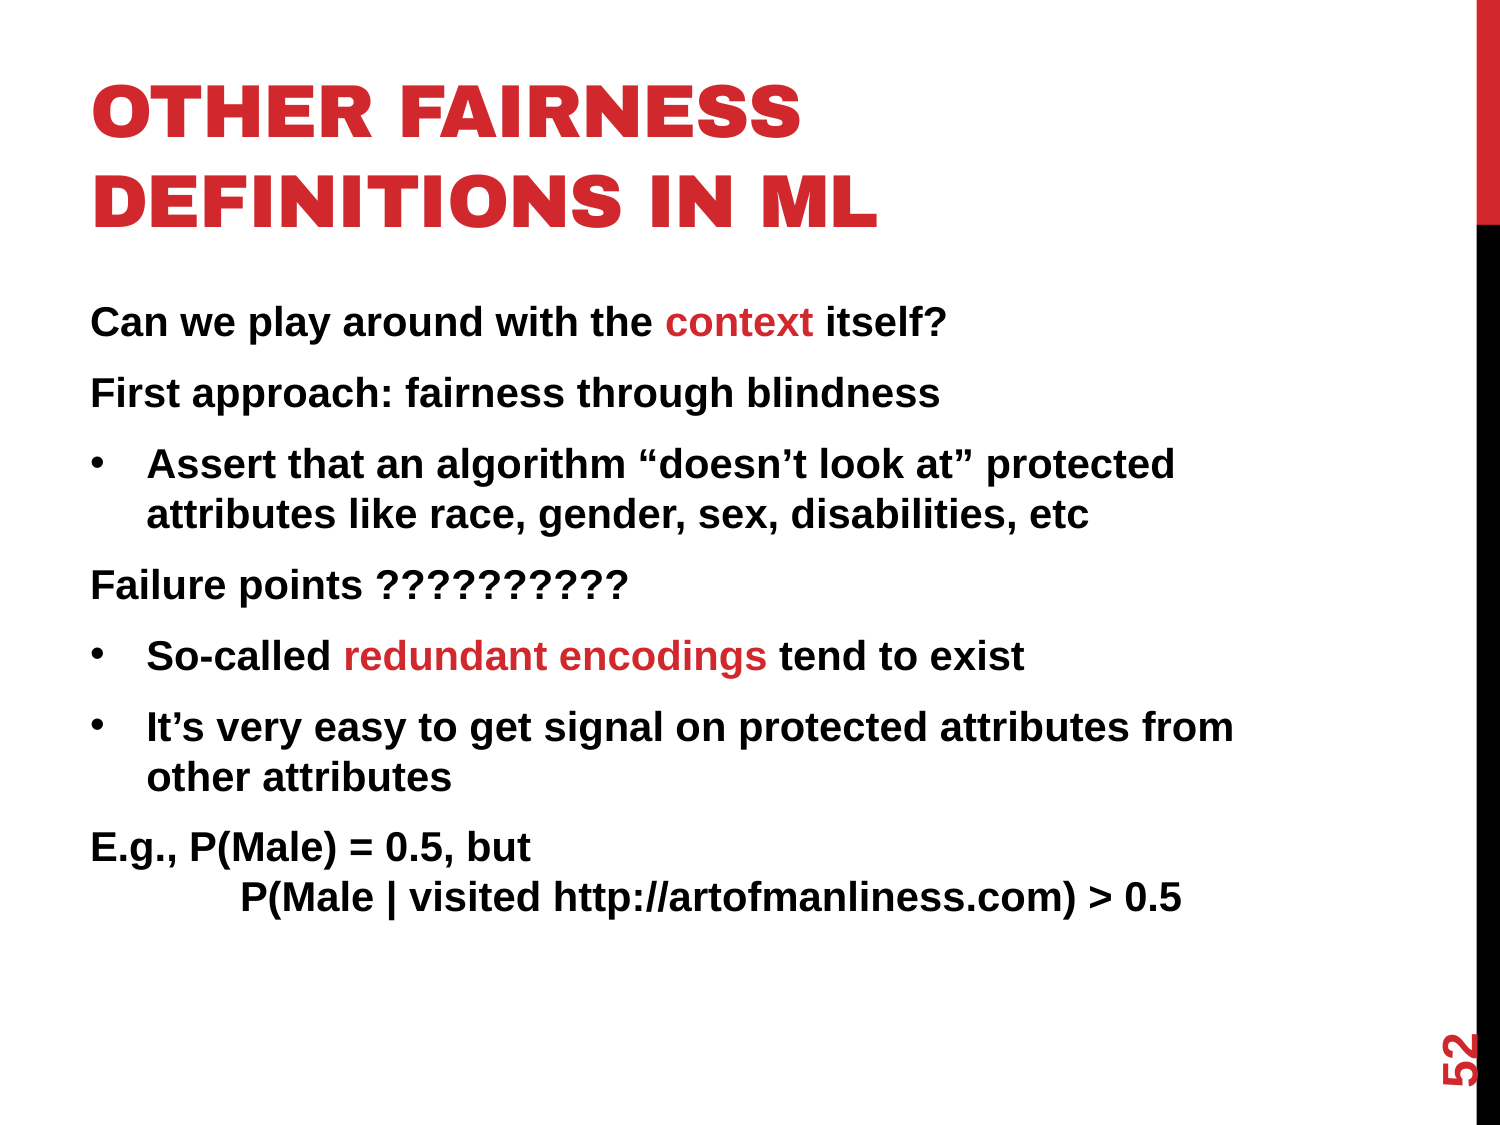

# Other Fairness Definitions in ML
Can we play around with the context itself?
First approach: fairness through blindness
Assert that an algorithm “doesn’t look at” protected attributes like race, gender, sex, disabilities, etc
Failure points ??????????
So-called redundant encodings tend to exist
It’s very easy to get signal on protected attributes from other attributes
E.g., P(Male) = 0.5, but
	P(Male | visited http://artofmanliness.com) > 0.5
52